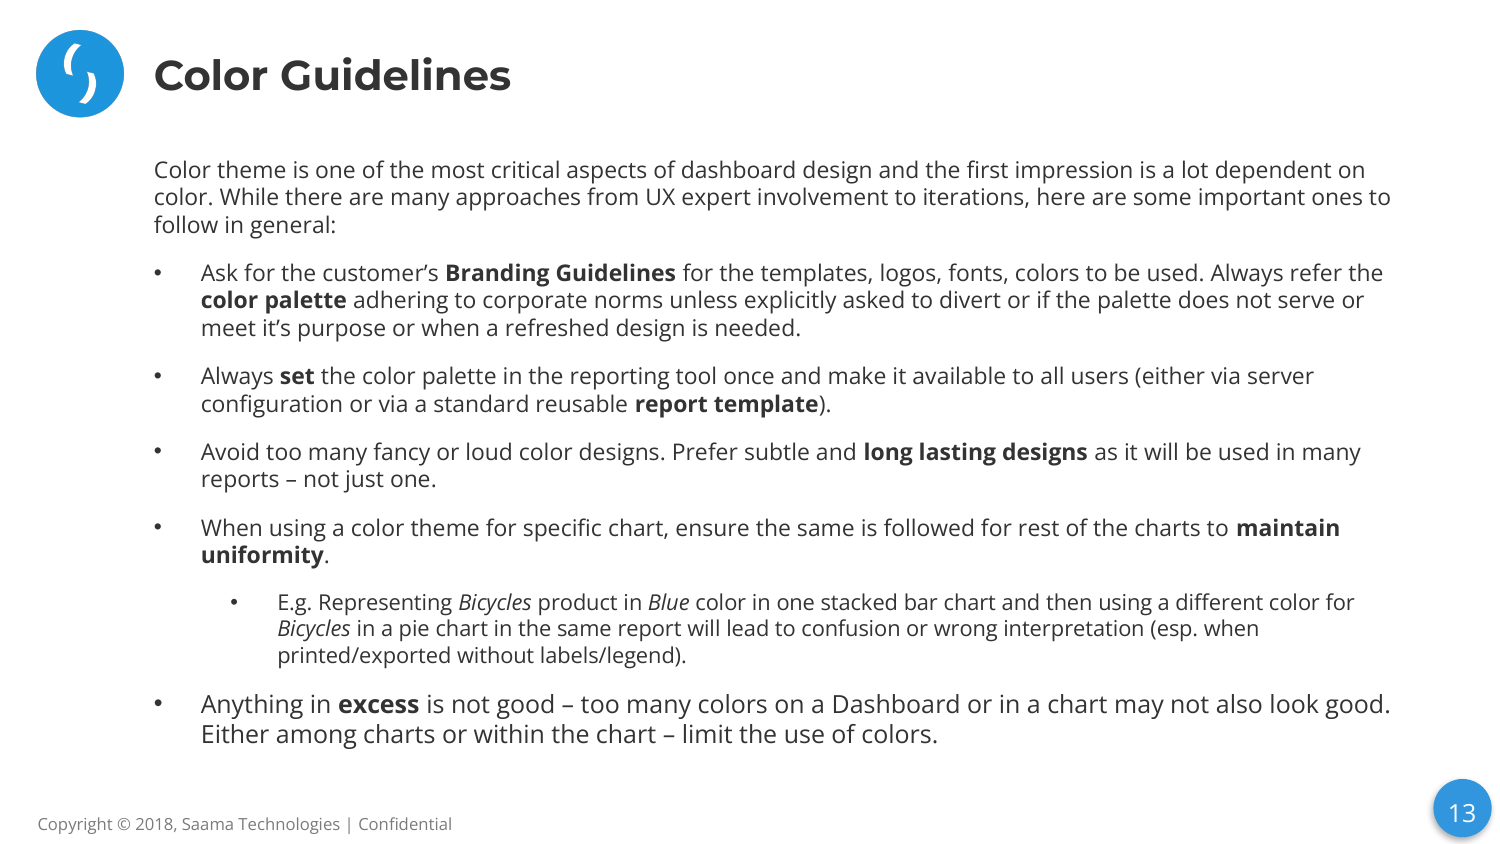

# Color Guidelines
Color theme is one of the most critical aspects of dashboard design and the first impression is a lot dependent on color. While there are many approaches from UX expert involvement to iterations, here are some important ones to follow in general:
Ask for the customer’s Branding Guidelines for the templates, logos, fonts, colors to be used. Always refer the color palette adhering to corporate norms unless explicitly asked to divert or if the palette does not serve or meet it’s purpose or when a refreshed design is needed.
Always set the color palette in the reporting tool once and make it available to all users (either via server configuration or via a standard reusable report template).
Avoid too many fancy or loud color designs. Prefer subtle and long lasting designs as it will be used in many reports – not just one.
When using a color theme for specific chart, ensure the same is followed for rest of the charts to maintain uniformity.
E.g. Representing Bicycles product in Blue color in one stacked bar chart and then using a different color for Bicycles in a pie chart in the same report will lead to confusion or wrong interpretation (esp. when printed/exported without labels/legend).
Anything in excess is not good – too many colors on a Dashboard or in a chart may not also look good. Either among charts or within the chart – limit the use of colors.